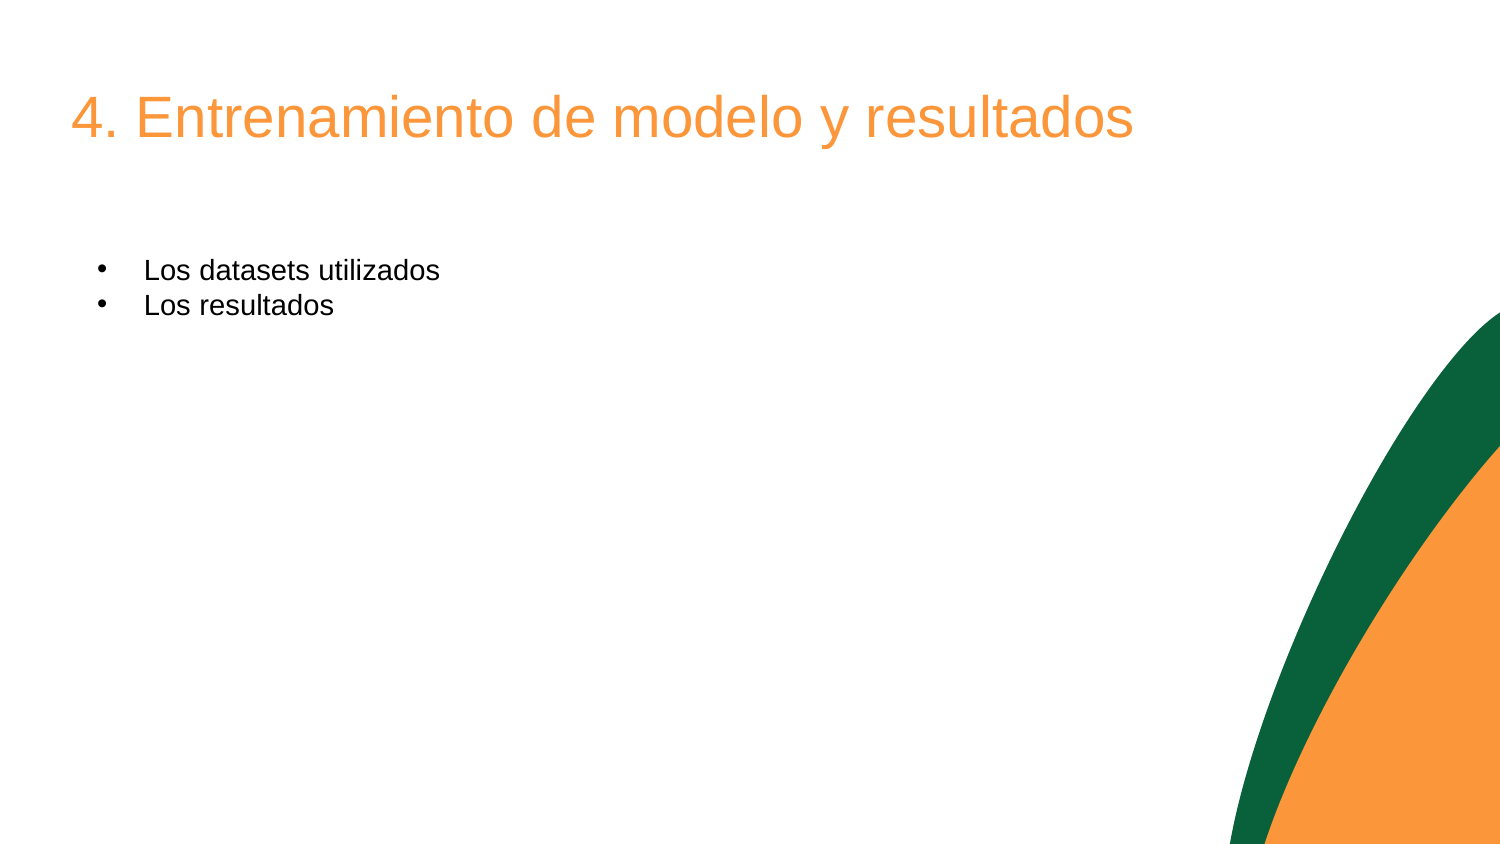

4. Entrenamiento de modelo y resultados
Los datasets utilizados
Los resultados